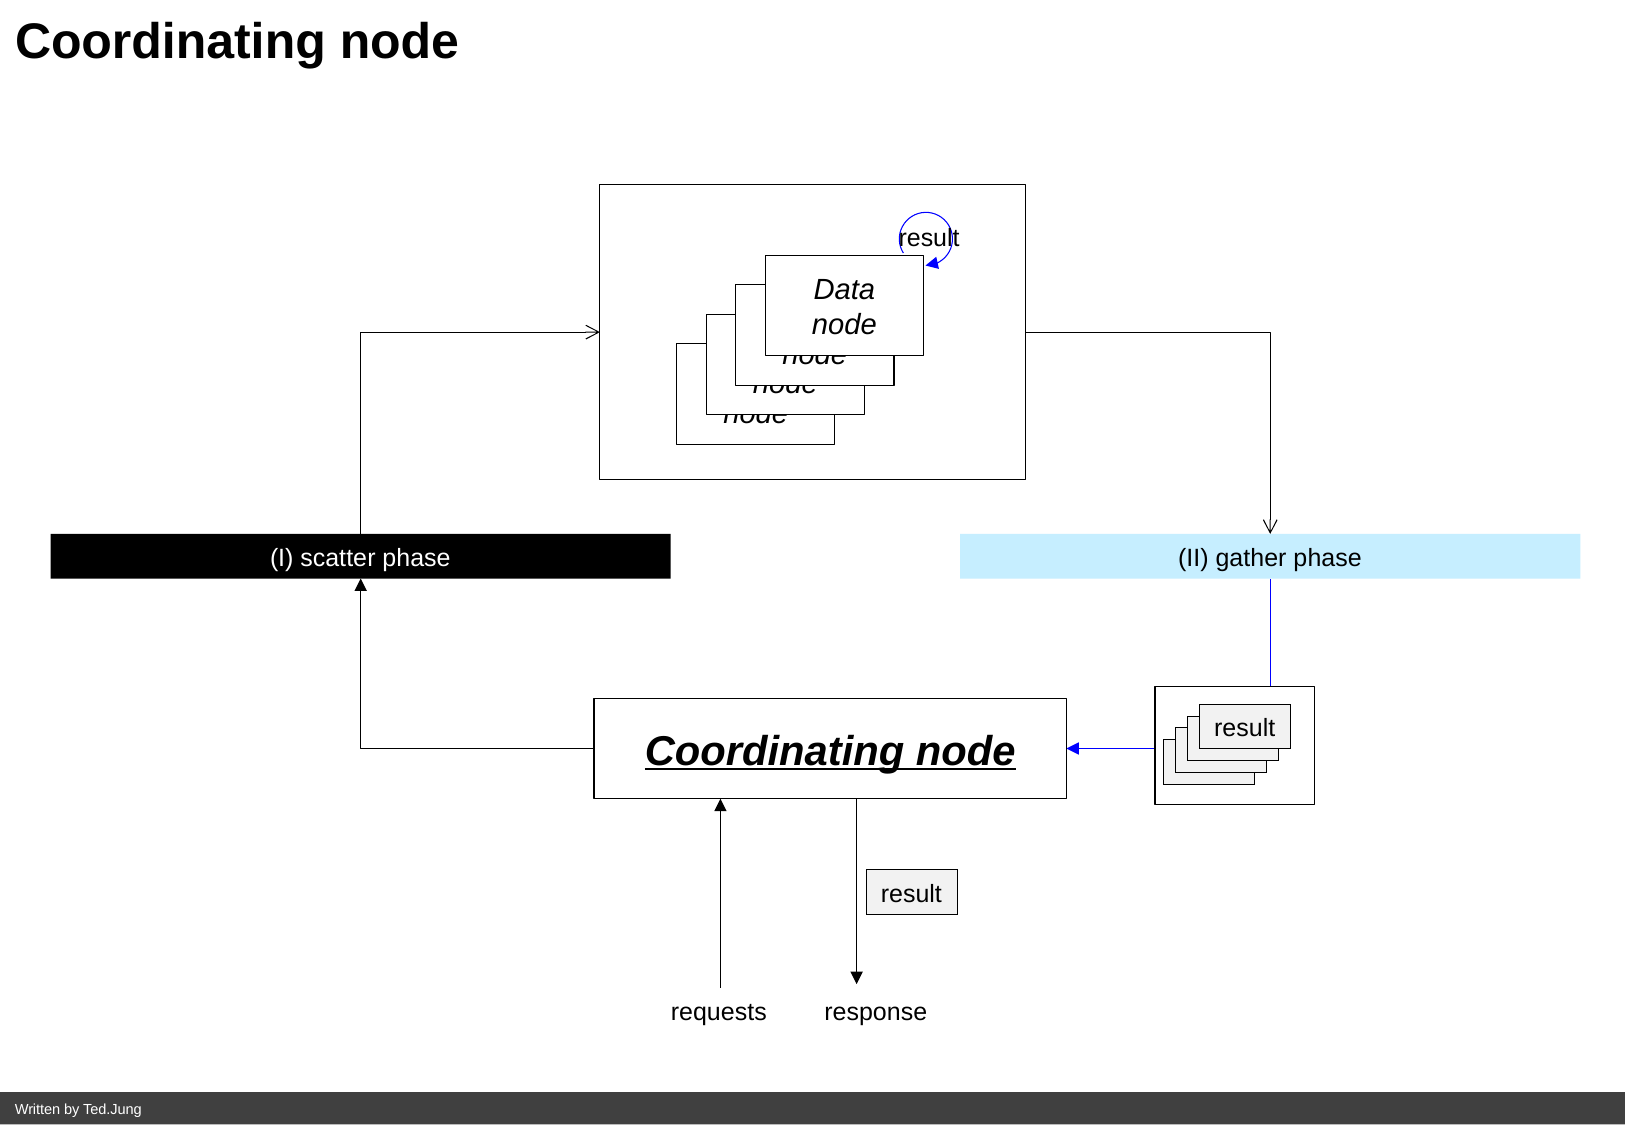

Coordinating node

result
Data
node
Data
node
Data
node
Data
node
(I) scatter phase
(II) gather phase

Coordinating node
result
result
result
result
result
requests
response